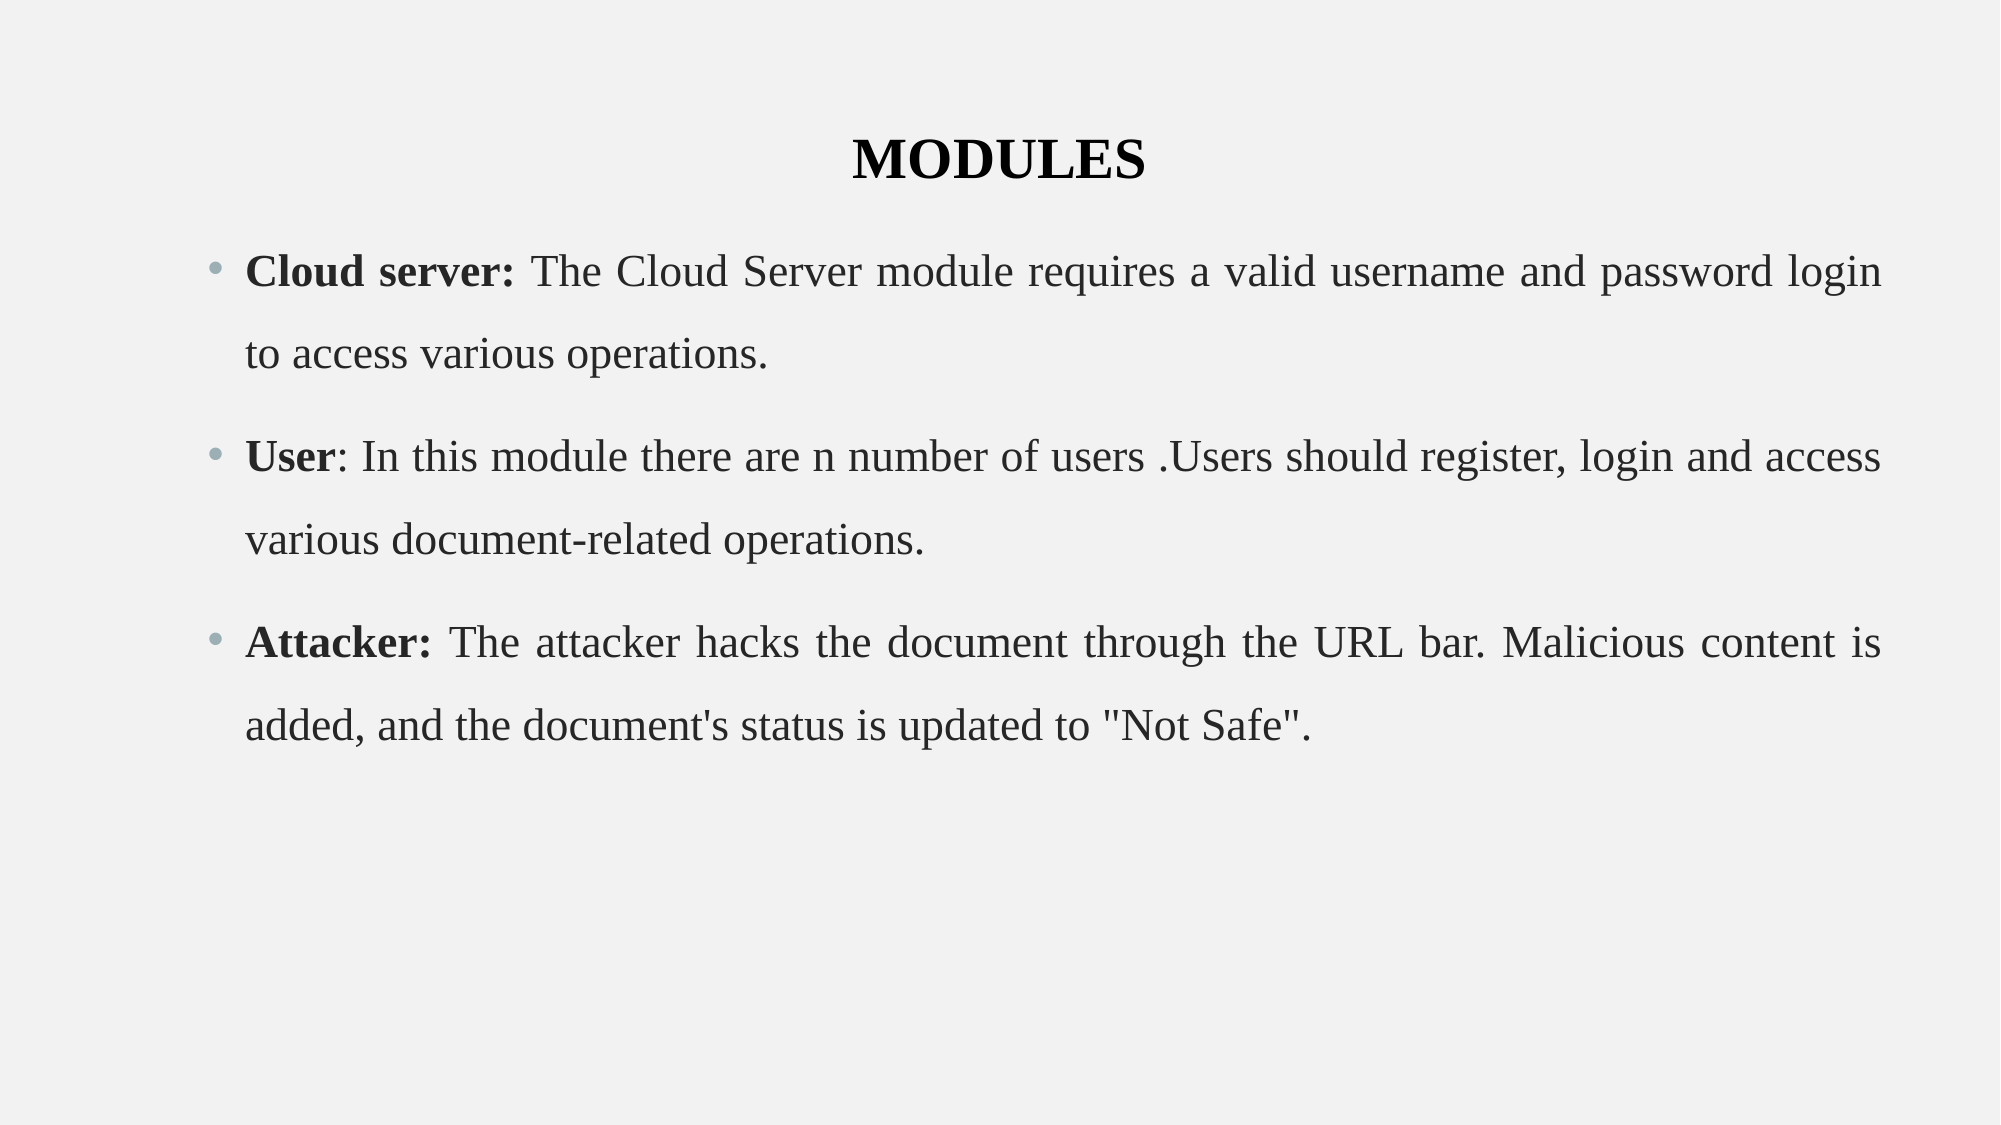

MODULES
Cloud server: The Cloud Server module requires a valid username and password login to access various operations.
User: In this module there are n number of users .Users should register, login and access various document-related operations.
Attacker: The attacker hacks the document through the URL bar. Malicious content is added, and the document's status is updated to "Not Safe".